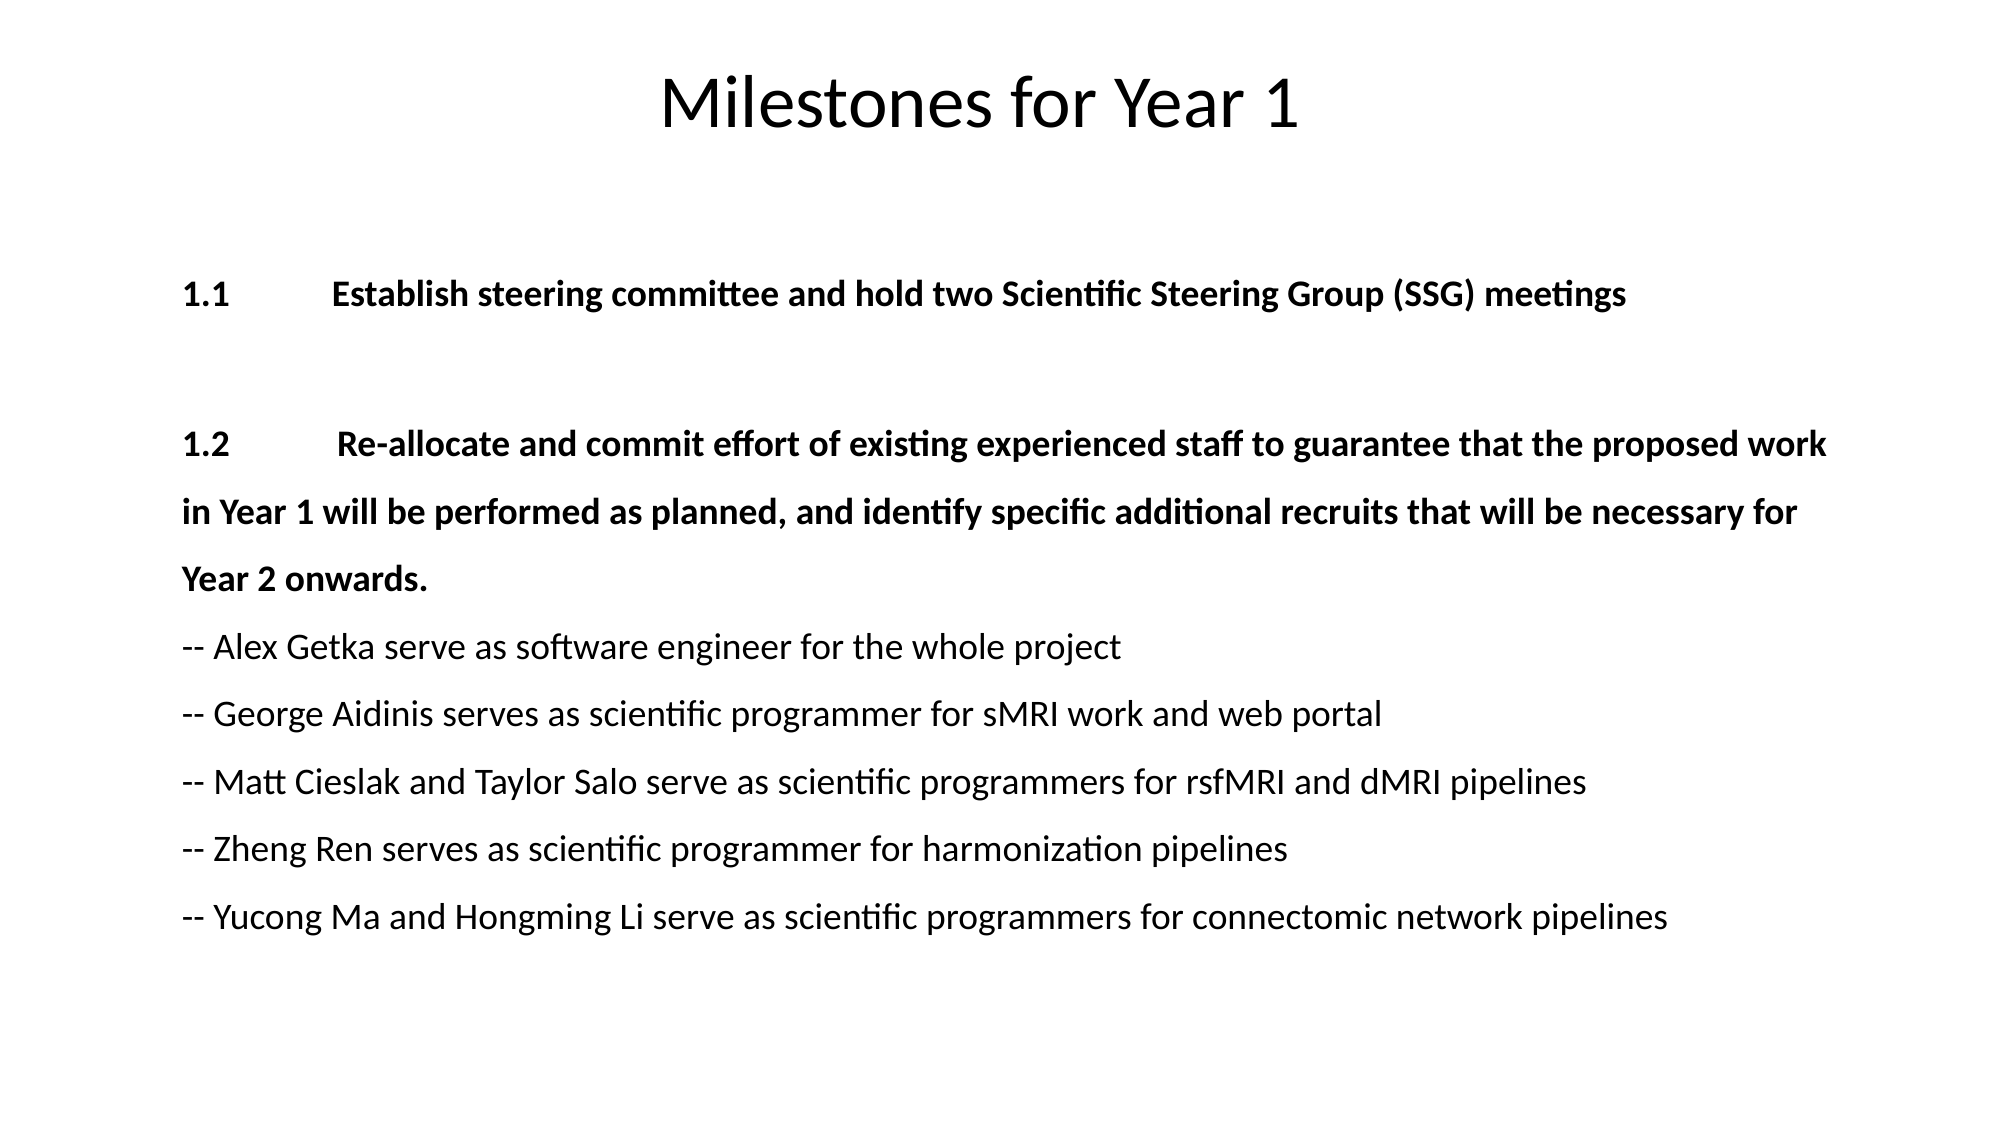

Milestones for Year 1
1.1	Establish steering committee and hold two Scientific Steering Group (SSG) meetings

1.2	 Re-allocate and commit effort of existing experienced staff to guarantee that the proposed work in Year 1 will be performed as planned, and identify specific additional recruits that will be necessary for Year 2 onwards.
-- Alex Getka serve as software engineer for the whole project
-- George Aidinis serves as scientific programmer for sMRI work and web portal
-- Matt Cieslak and Taylor Salo serve as scientific programmers for rsfMRI and dMRI pipelines
-- Zheng Ren serves as scientific programmer for harmonization pipelines
-- Yucong Ma and Hongming Li serve as scientific programmers for connectomic network pipelines